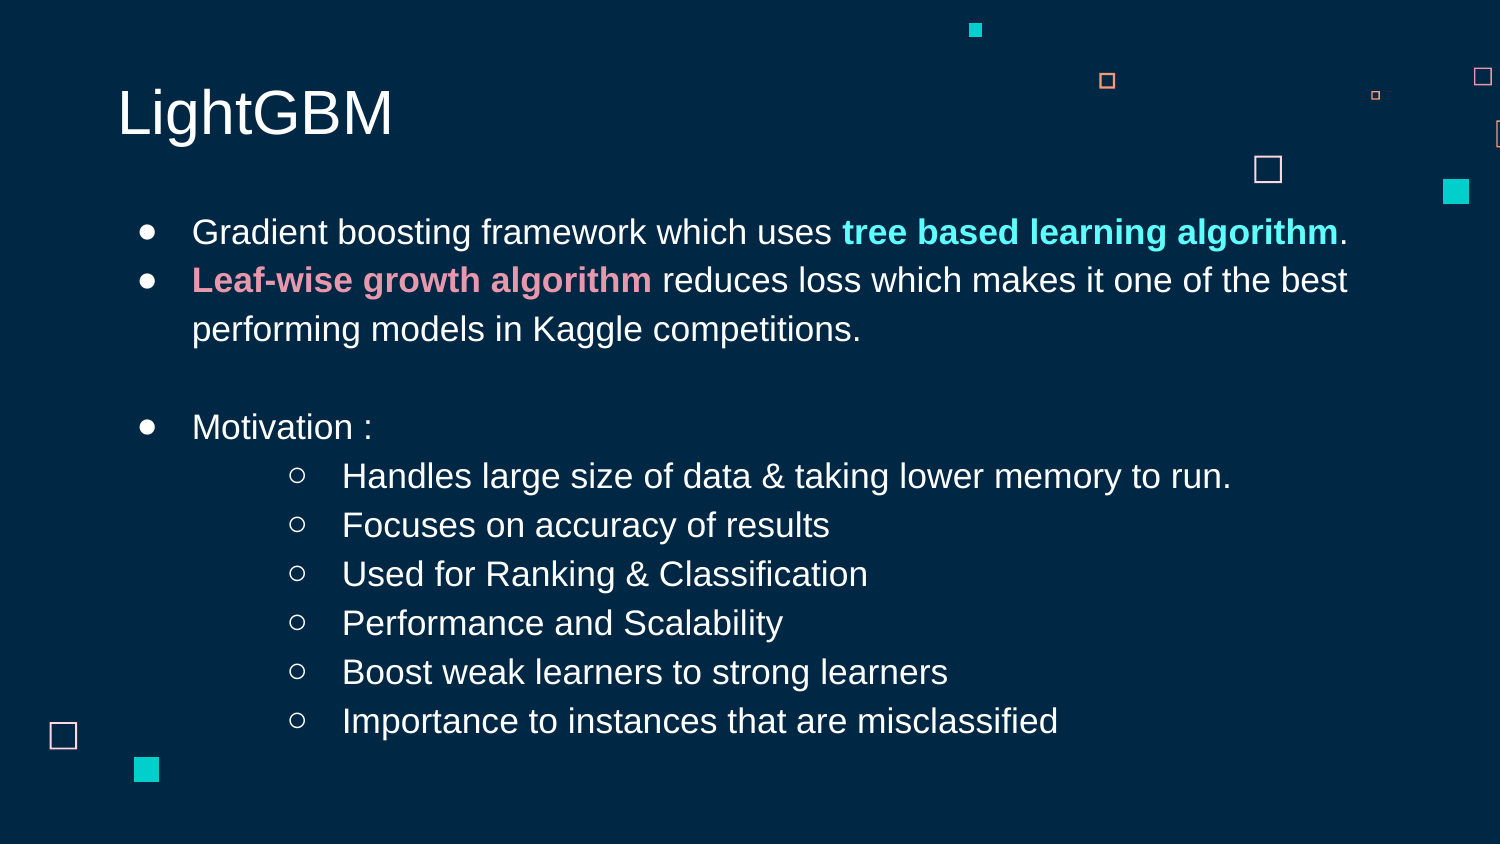

LightGBM
Gradient boosting framework which uses tree based learning algorithm.
Leaf-wise growth algorithm reduces loss which makes it one of the best performing models in Kaggle competitions.

Motivation :
Handles large size of data & taking lower memory to run.
Focuses on accuracy of results
Used for Ranking & Classification
Performance and Scalability
Boost weak learners to strong learners
Importance to instances that are misclassified